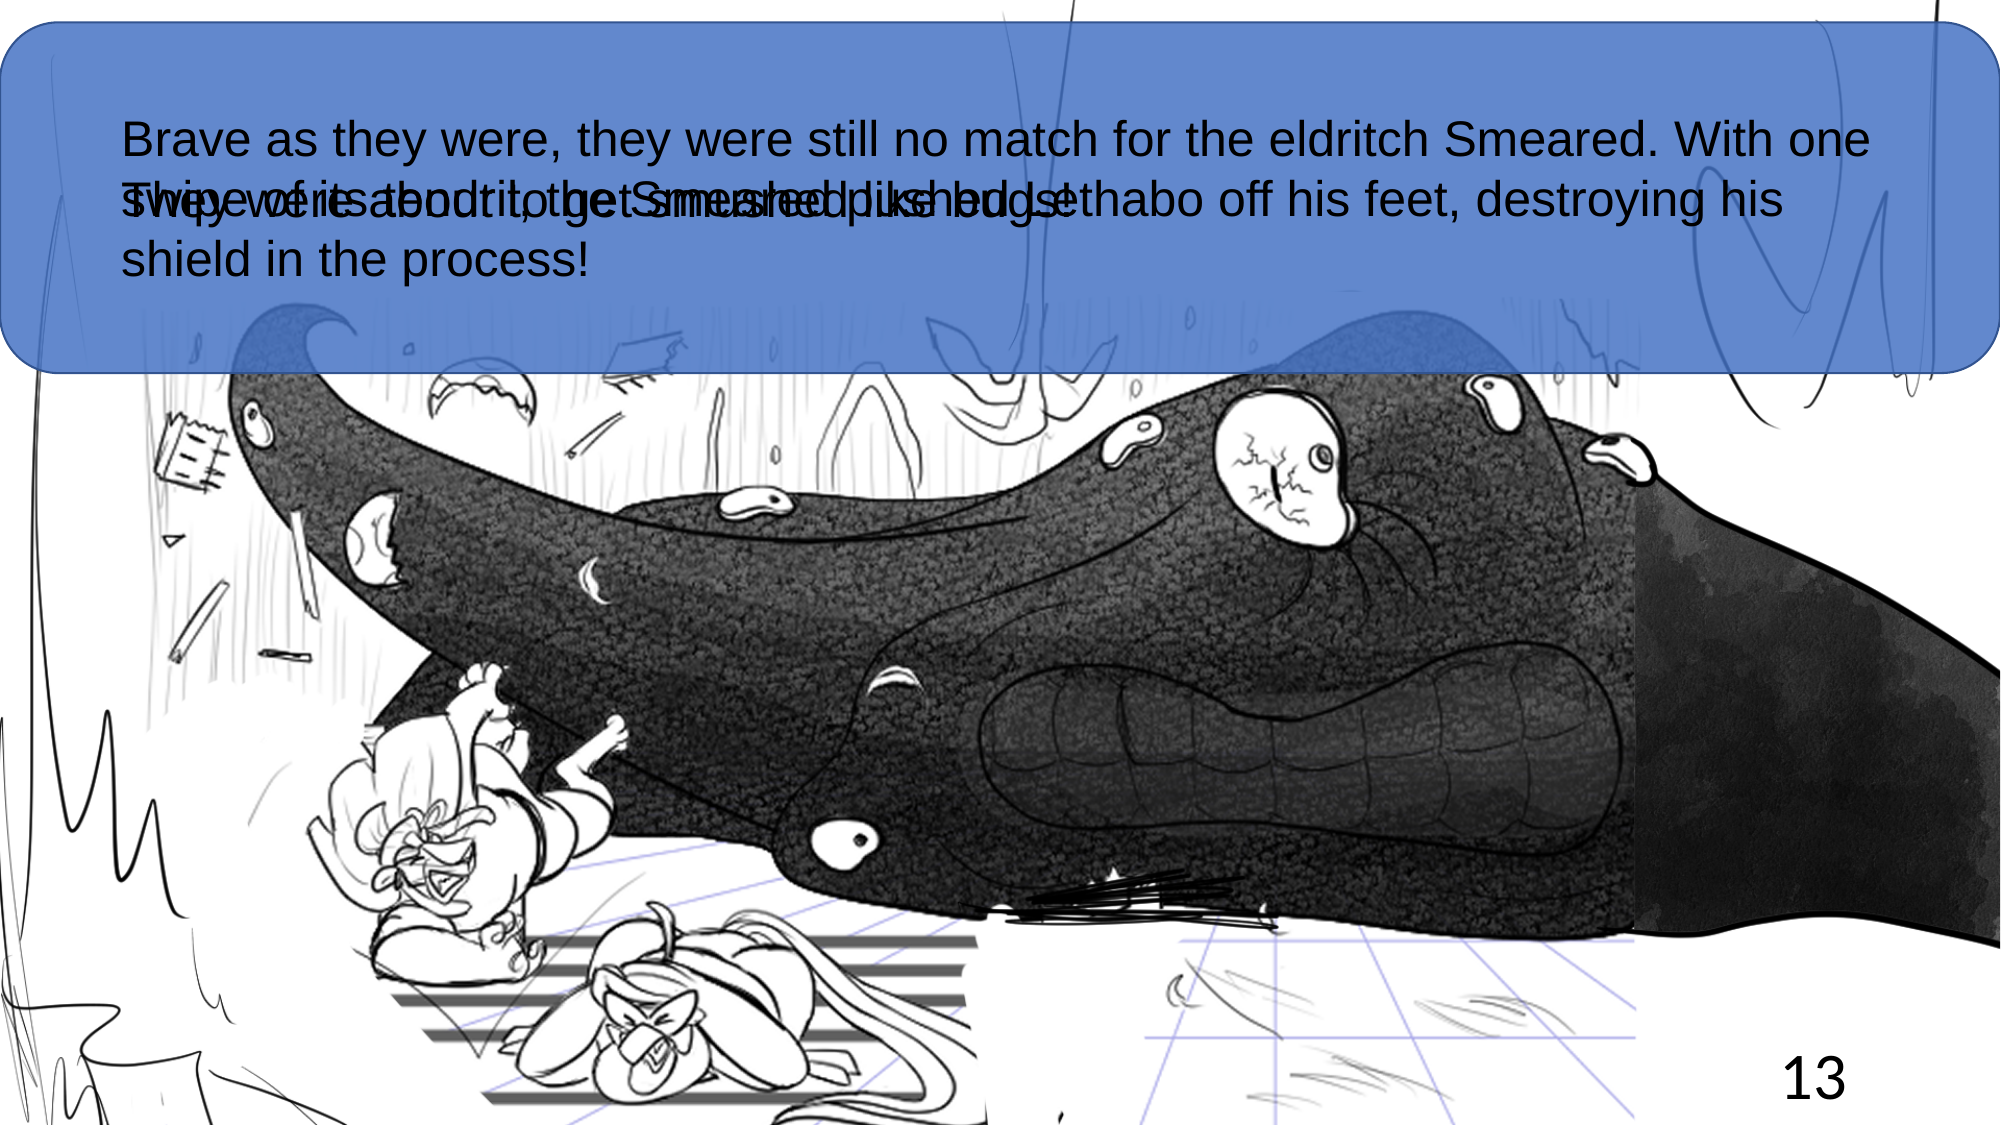

Brave as they were, they were still no match for the eldritch Smeared. With one swipe of its tendril, the Smeared pushed Lethabo off his feet, destroying his shield in the process!
They were about to get smushed like bugs!
13